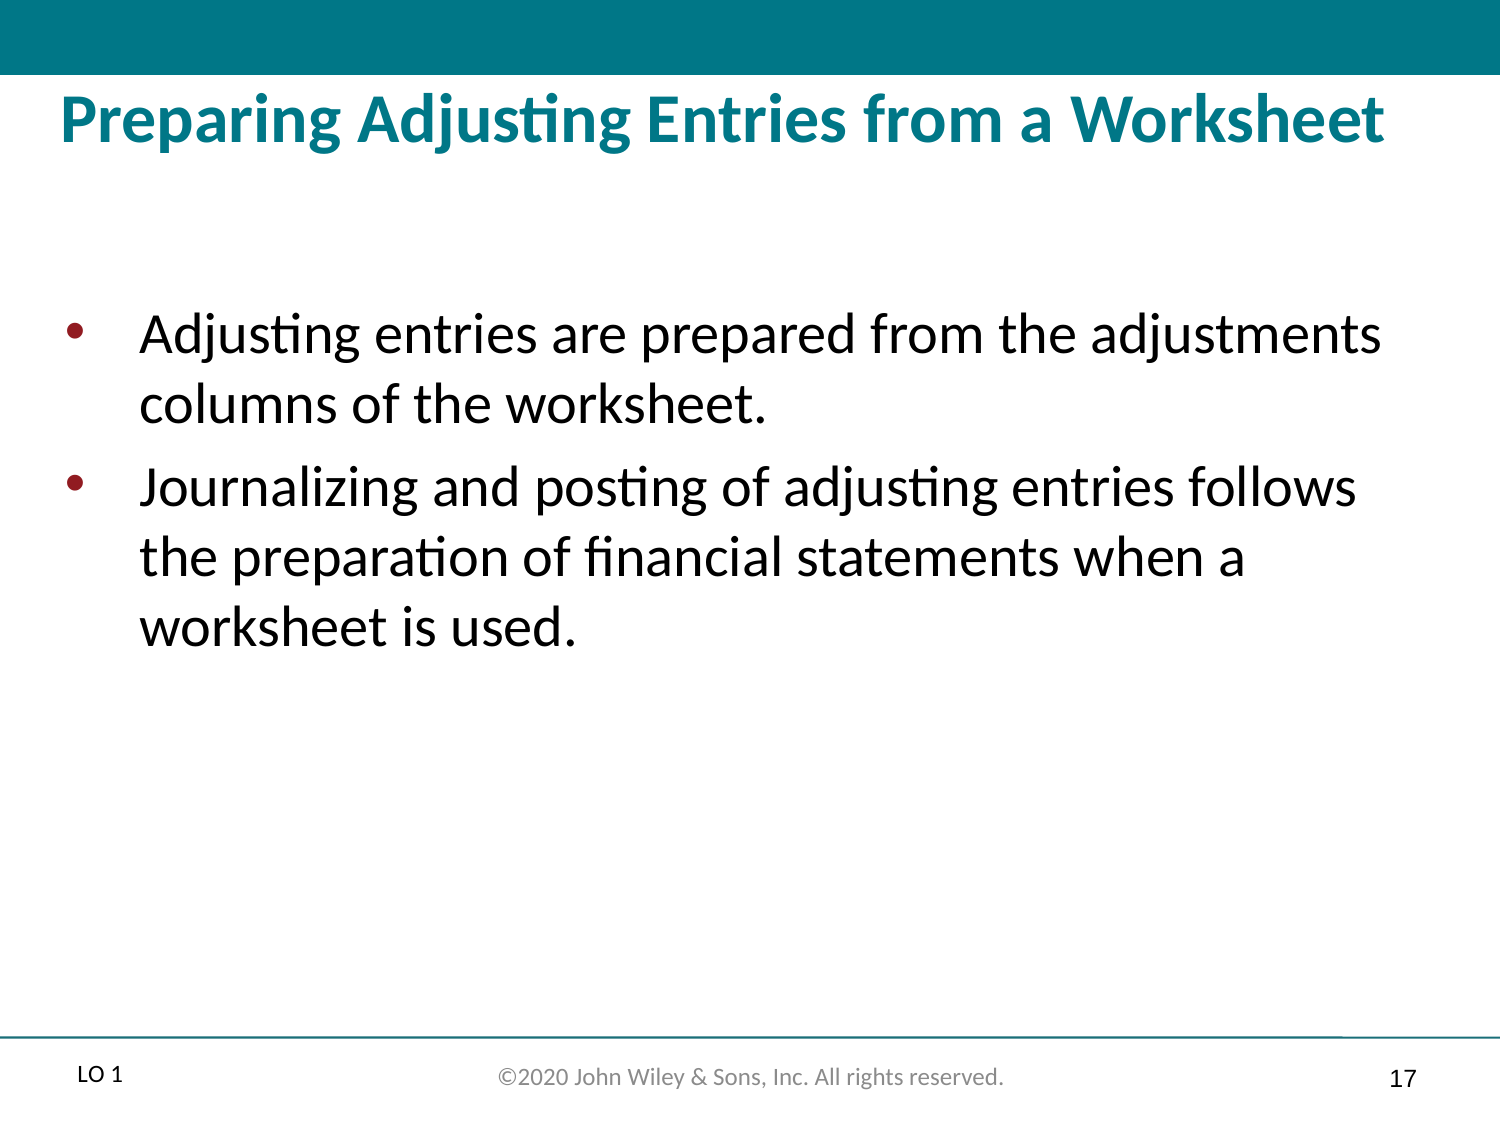

# Preparing Adjusting Entries from a Worksheet
Adjusting entries are prepared from the adjustments columns of the worksheet.
Journalizing and posting of adjusting entries follows the preparation of financial statements when a worksheet is used.
L O 1